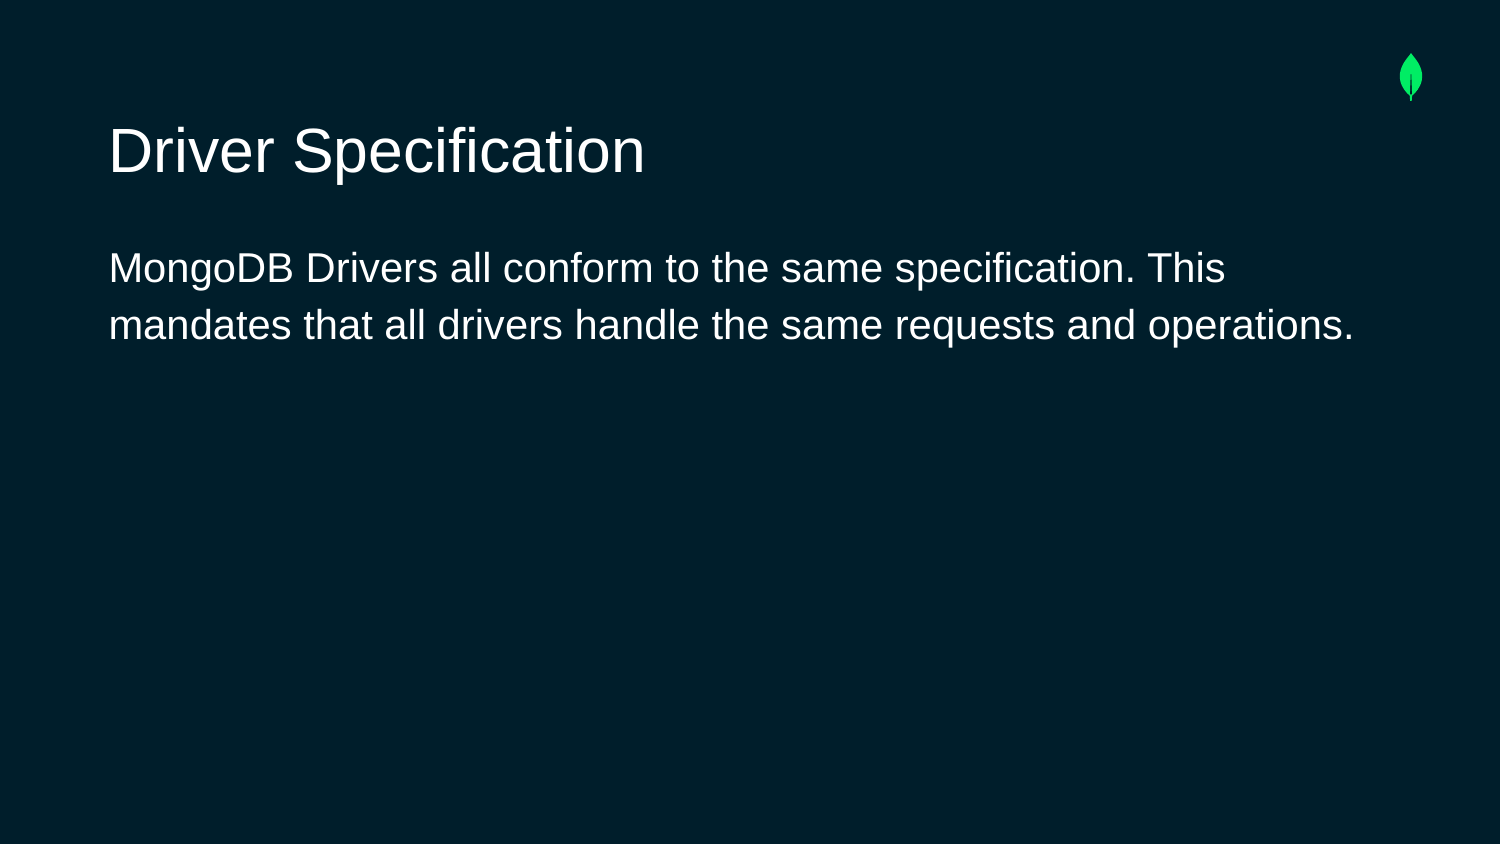

Driver Specification
MongoDB Drivers all conform to the same specification. This mandates that all drivers handle the same requests and operations.